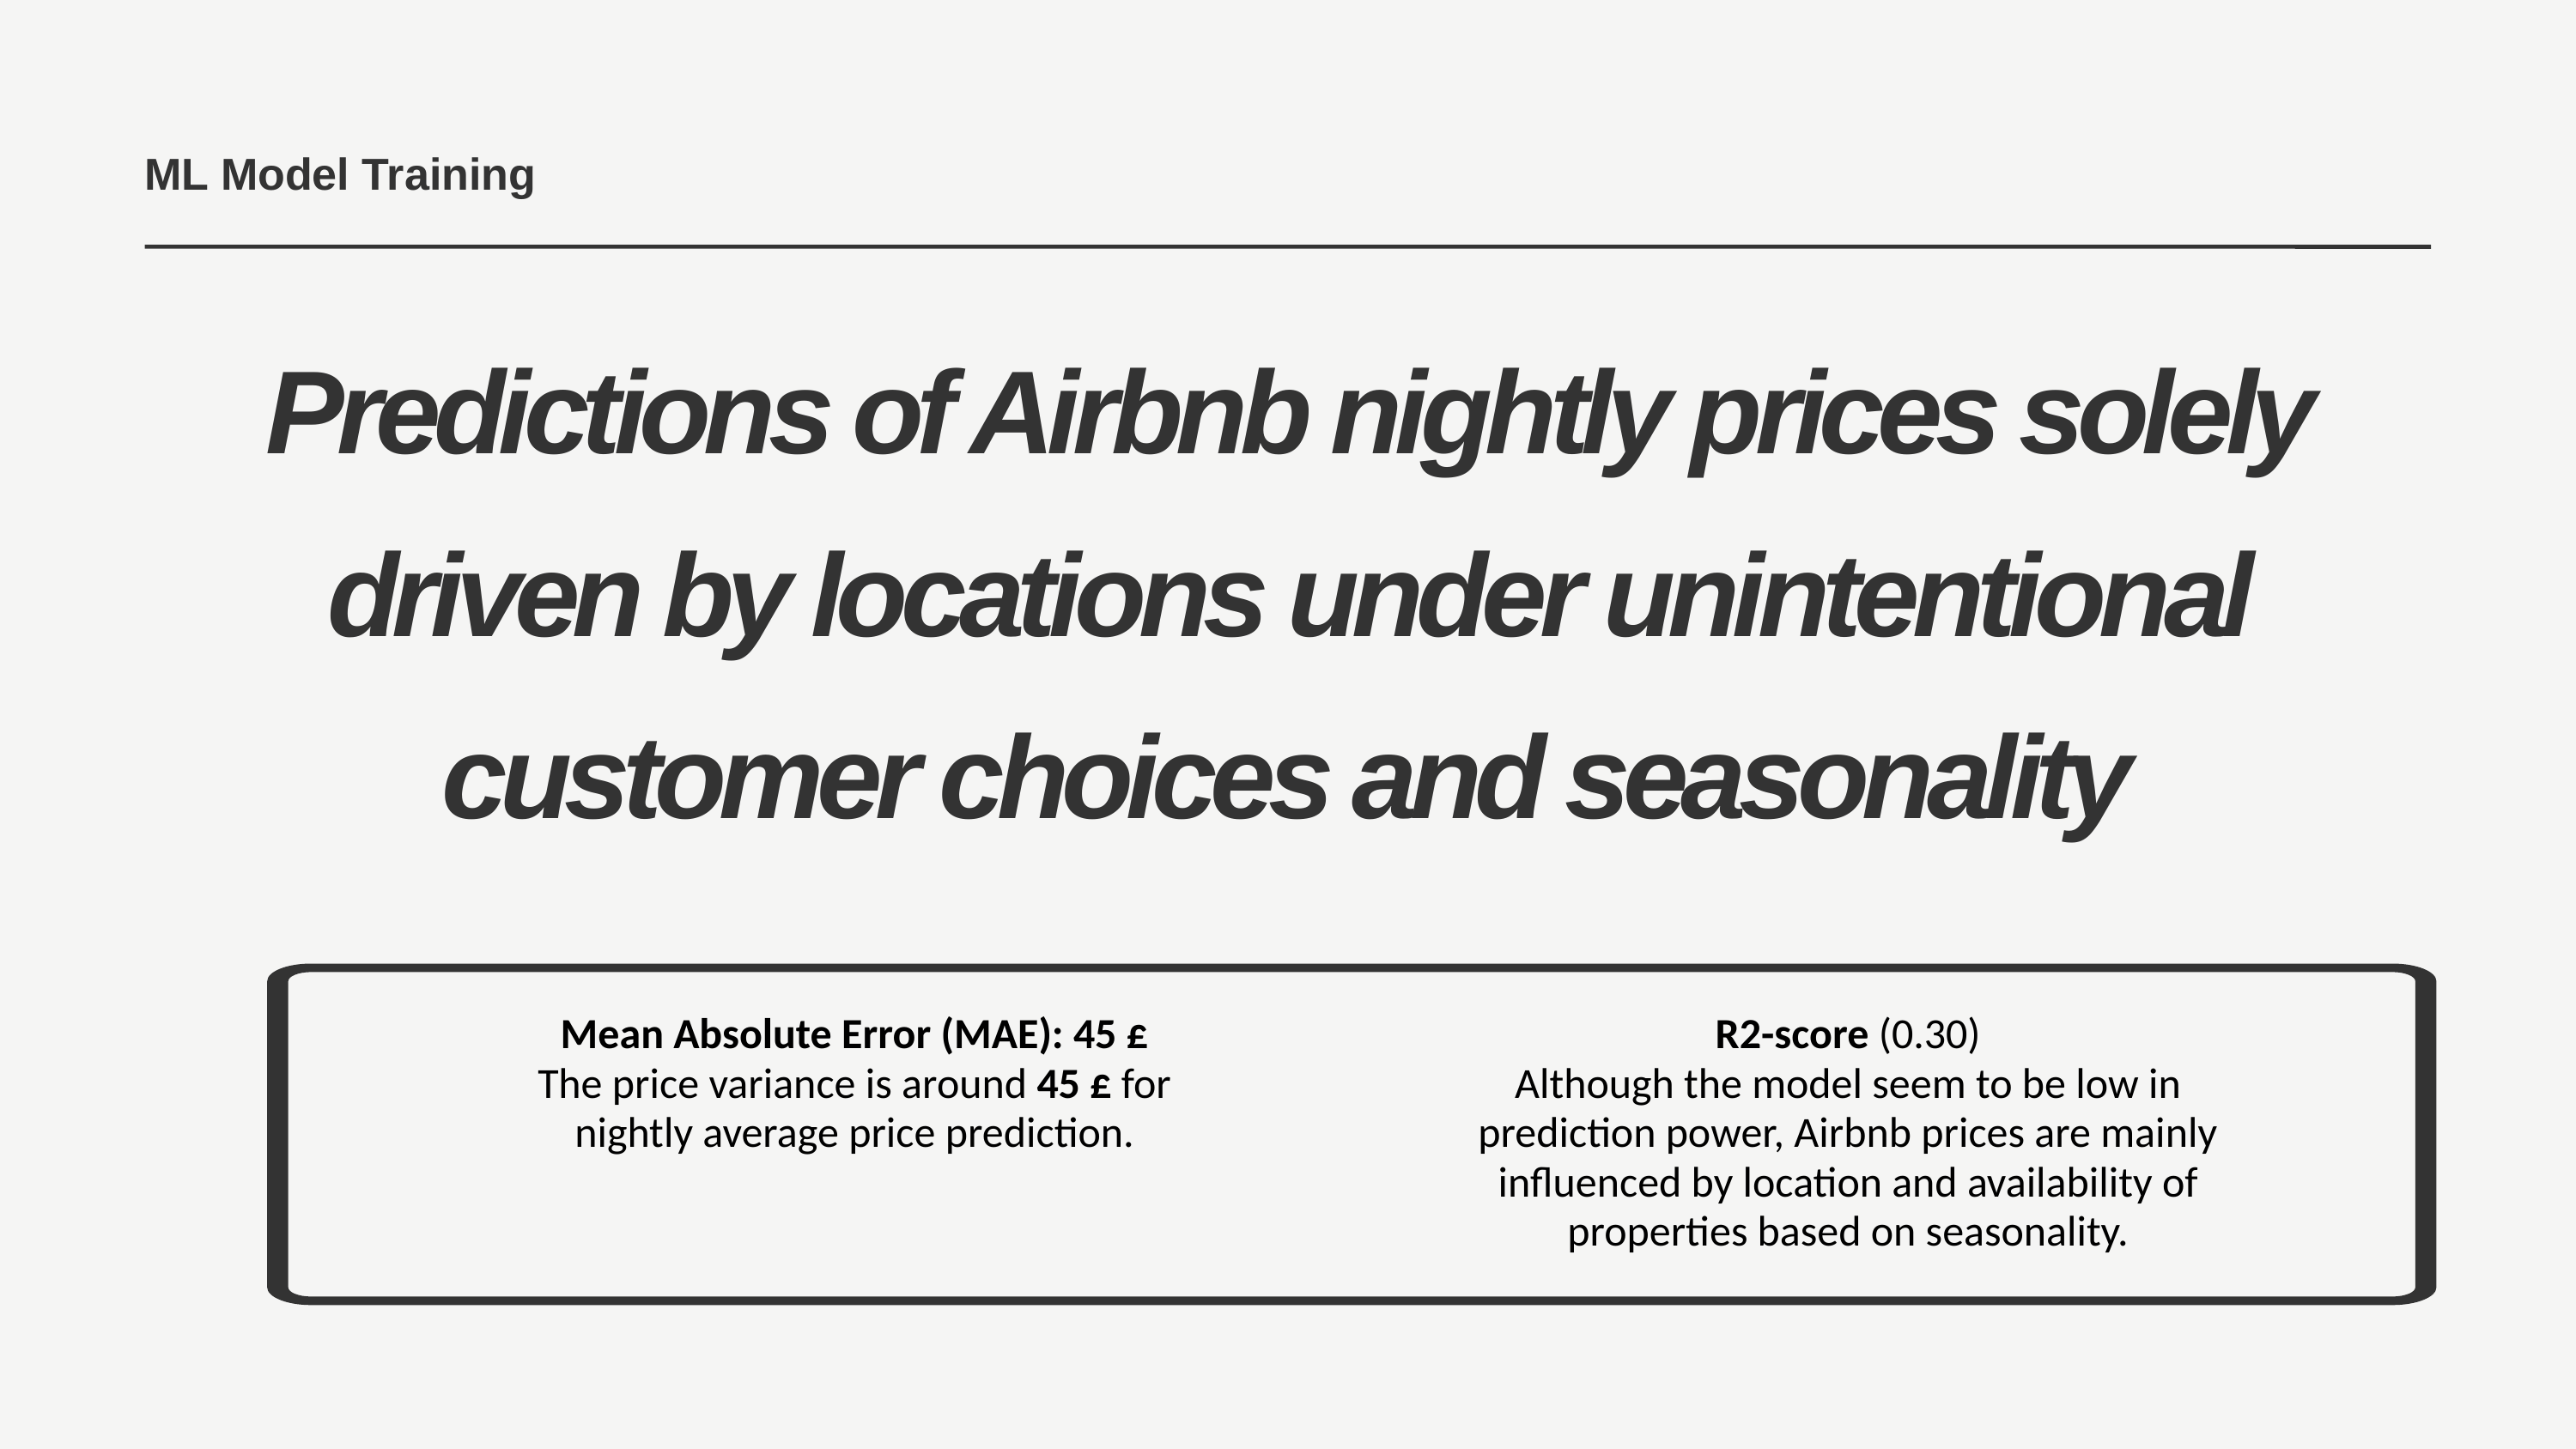

ML Model Training

Predictions of Airbnb nightly prices solely driven by locations under unintentional customer choices and seasonality

Mean Absolute Error (MAE): 45 £
The price variance is around 45 £ for nightly average price prediction.

R2-score (0.30)
Although the model seem to be low in prediction power, Airbnb prices are mainly influenced by location and availability of properties based on seasonality.